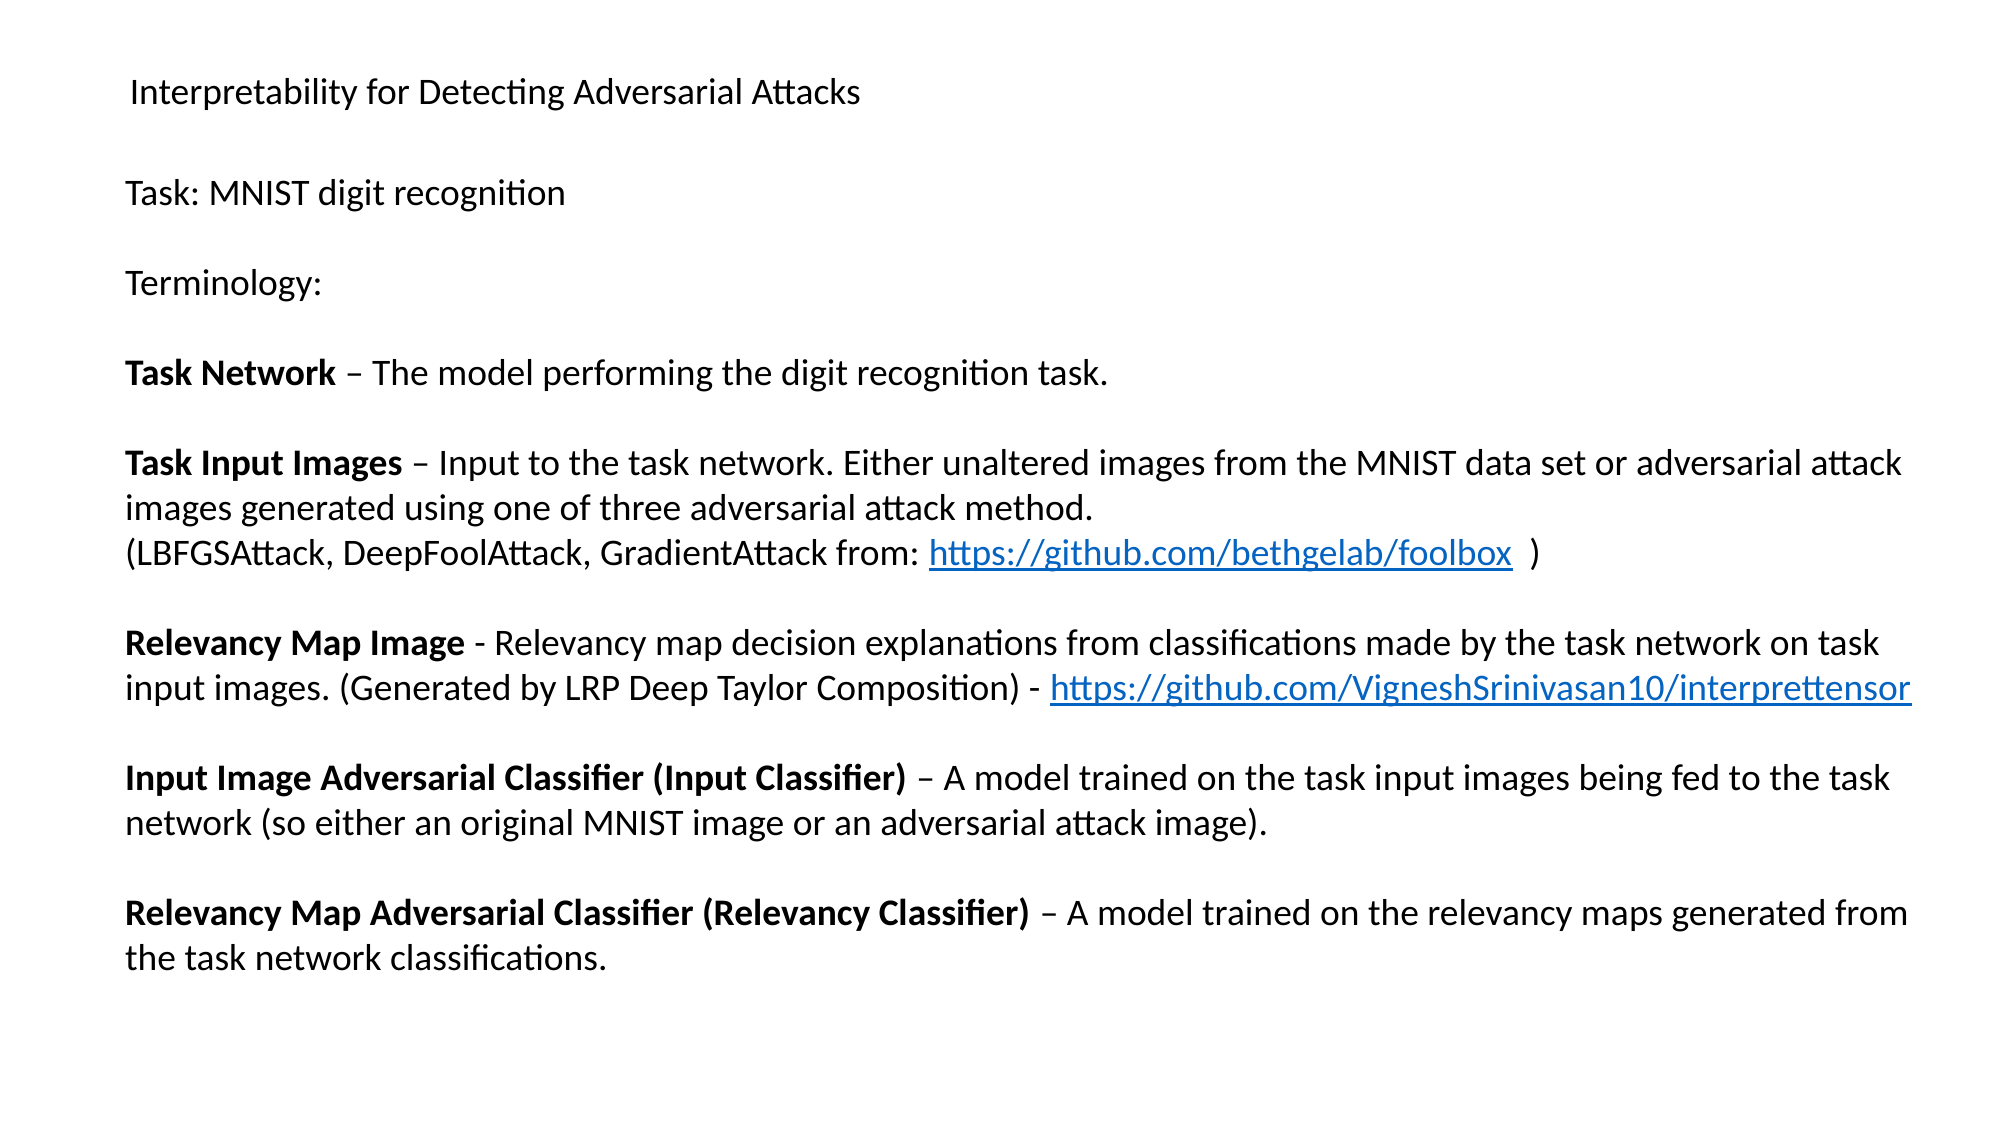

Interpretability for Detecting Adversarial Attacks
Task: MNIST digit recognition

Terminology:

Task Network – The model performing the digit recognition task.

Task Input Images – Input to the task network. Either unaltered images from the MNIST data set or adversarial attack images generated using one of three adversarial attack method.
(LBFGSAttack, DeepFoolAttack, GradientAttack from: https://github.com/bethgelab/foolbox  )

Relevancy Map Image - Relevancy map decision explanations from classifications made by the task network on task input images. (Generated by LRP Deep Taylor Composition) - https://github.com/VigneshSrinivasan10/interprettensor

Input Image Adversarial Classifier (Input Classifier) – A model trained on the task input images being fed to the task network (so either an original MNIST image or an adversarial attack image).

Relevancy Map Adversarial Classifier (Relevancy Classifier) – A model trained on the relevancy maps generated from the task network classifications.